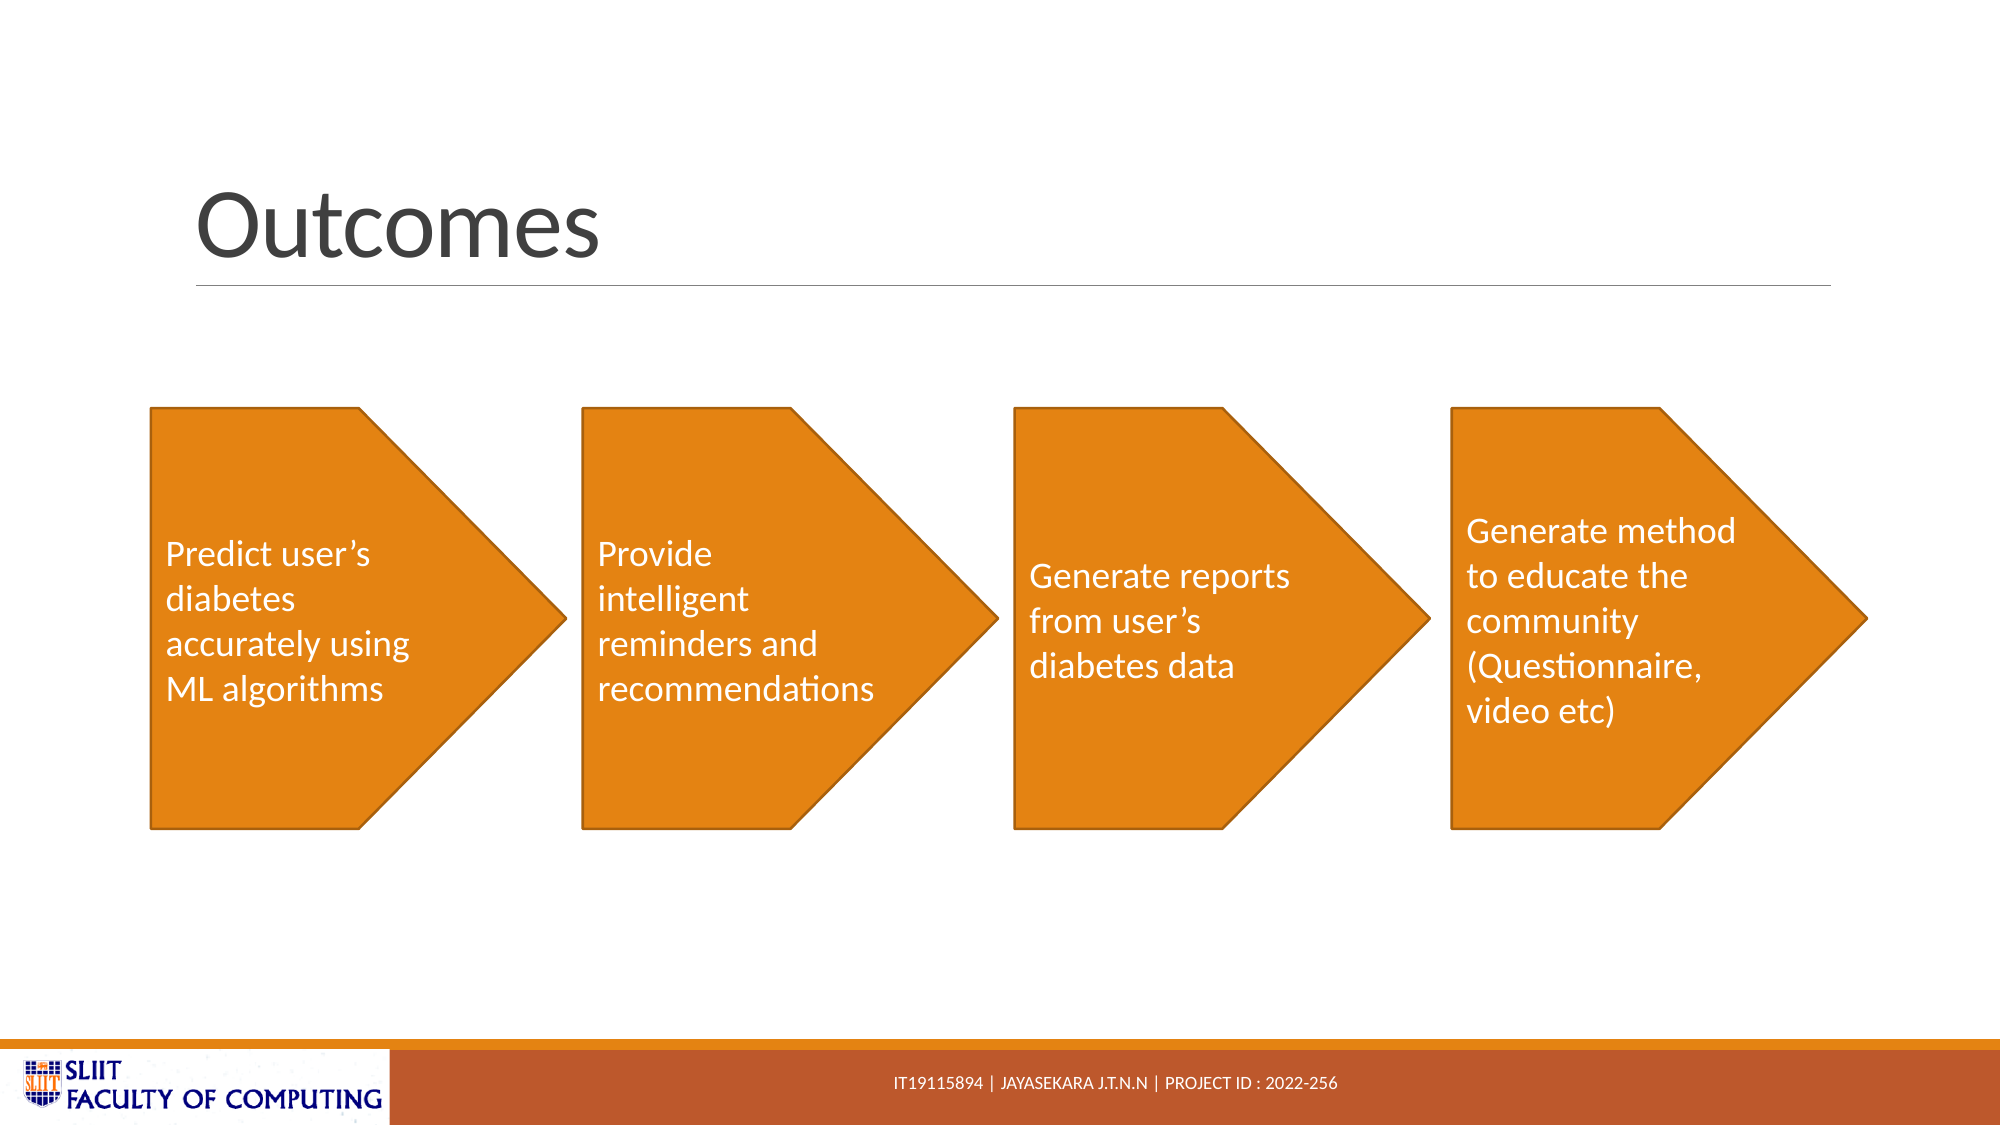

# Outcomes
Predict user’s diabetes accurately using ML algorithms
Provide
intelligent reminders and recommendations
Generate reports from user’s diabetes data
Generate method to educate the community (Questionnaire, video etc)
IT19115894 | Jayasekara j.t.n.n | Project ID : 2022-256